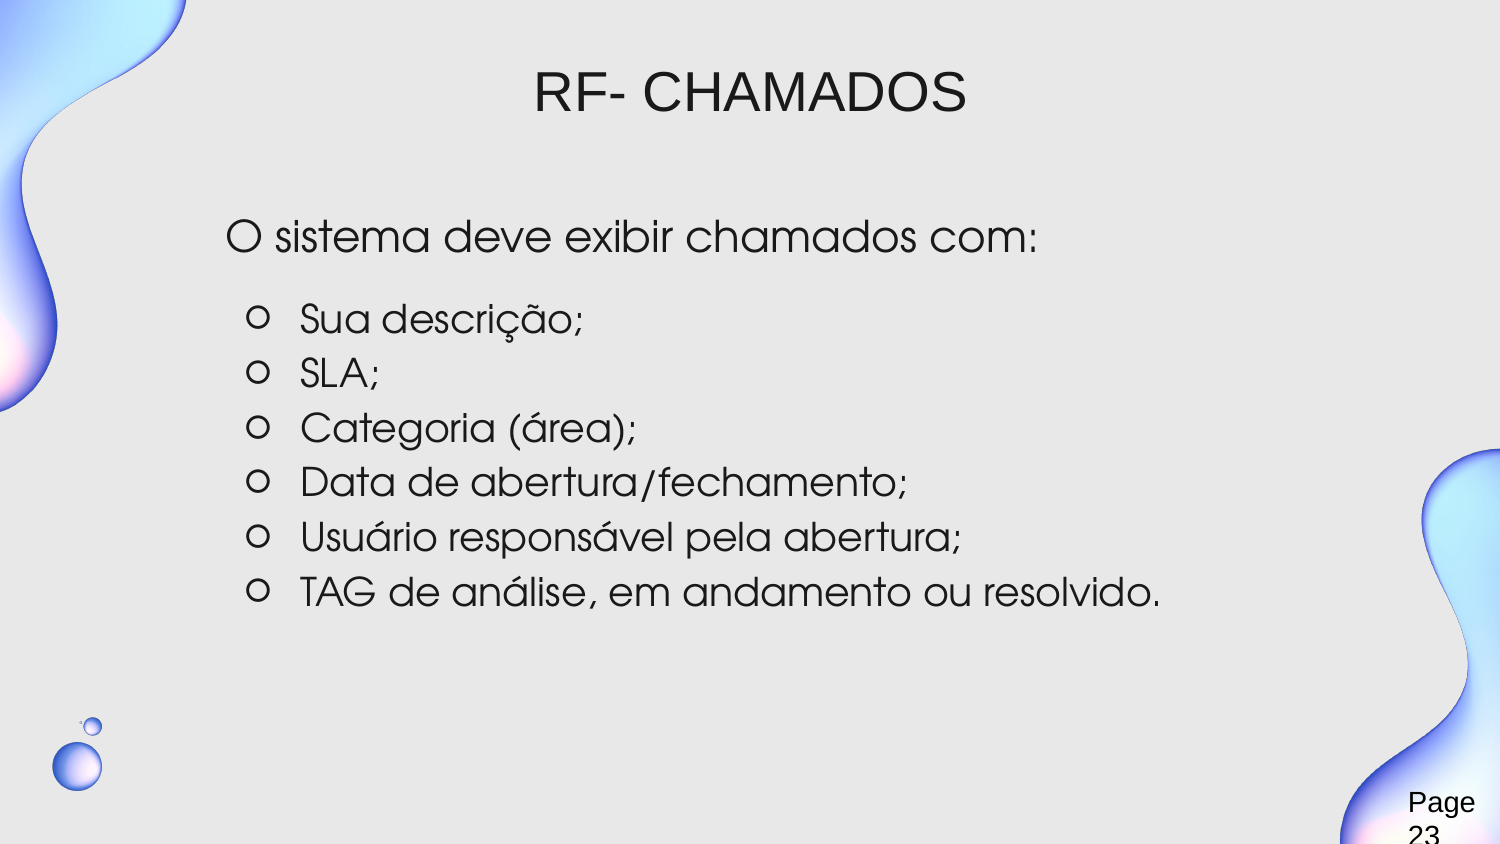

RF- CHAMADOS
O sistema deve exibir chamados com:
Sua descrição;
SLA;
Categoria (área);
Data de abertura/fechamento;
Usuário responsável pela abertura;
TAG de análise, em andamento ou resolvido.

Page 23